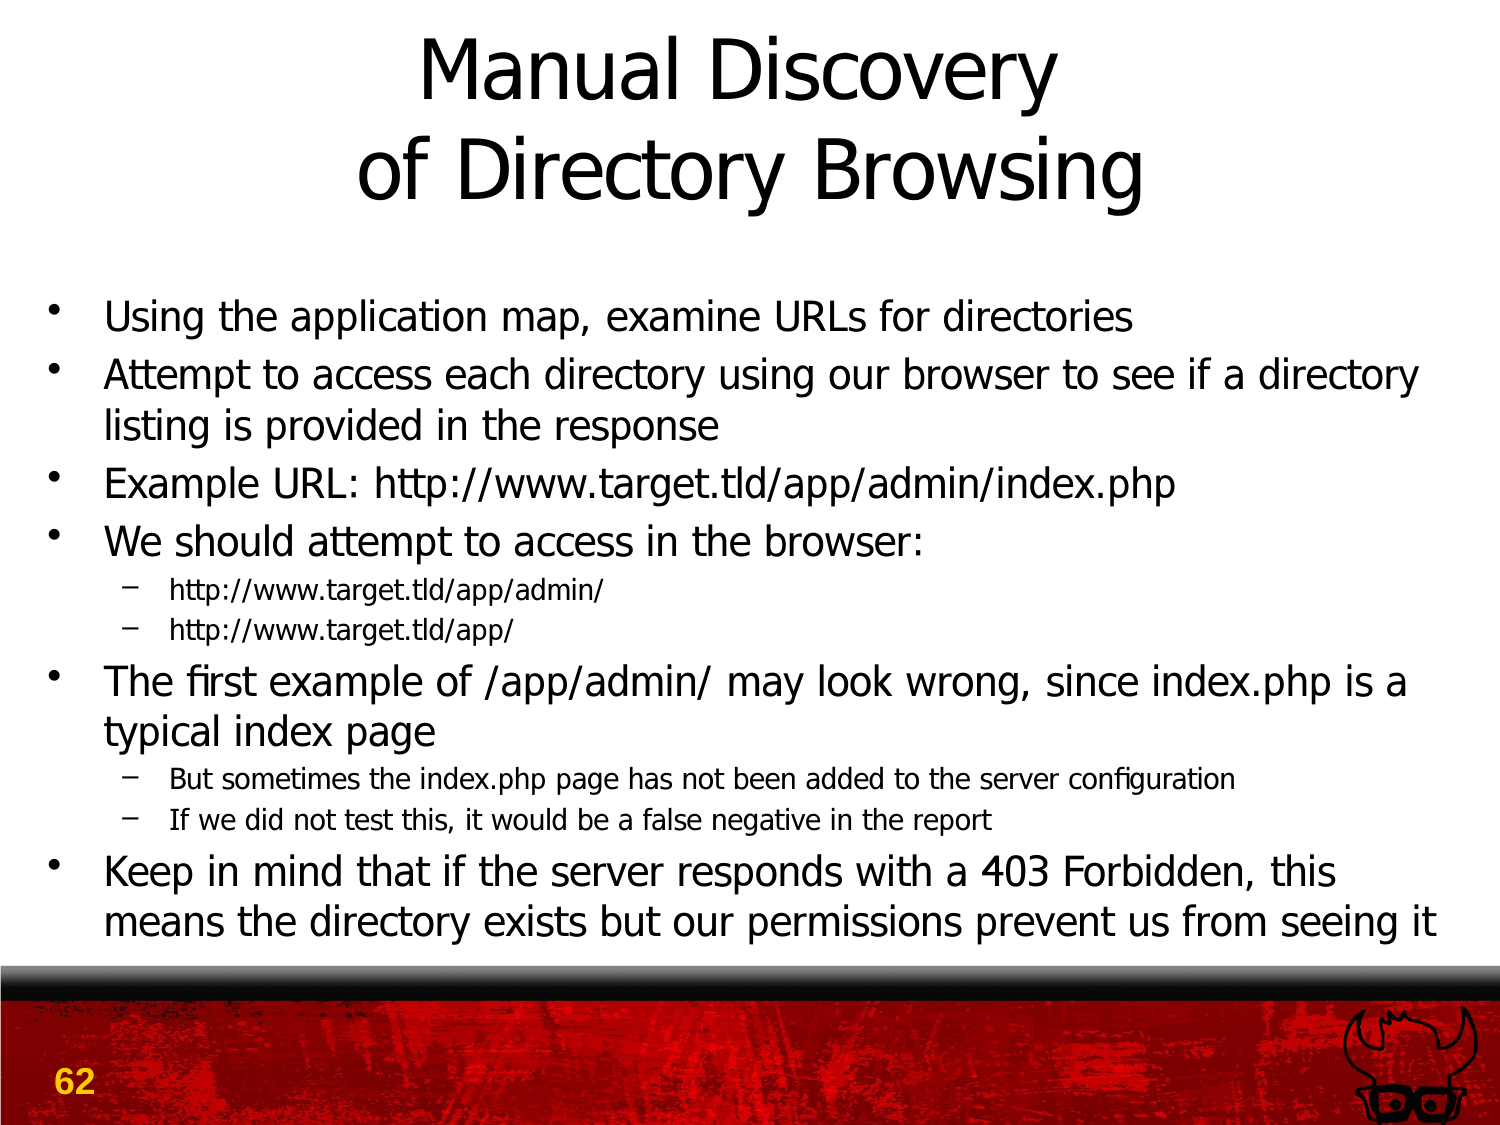

# Manual Discovery of Directory Browsing
Using the application map, examine URLs for directories
Attempt to access each directory using our browser to see if a directory listing is provided in the response
Example URL: http://www.target.tld/app/admin/index.php
We should attempt to access in the browser:
http://www.target.tld/app/admin/
http://www.target.tld/app/
The first example of /app/admin/ may look wrong, since index.php is a typical index page
But sometimes the index.php page has not been added to the server configuration
If we did not test this, it would be a false negative in the report
Keep in mind that if the server responds with a 403 Forbidden, this means the directory exists but our permissions prevent us from seeing it